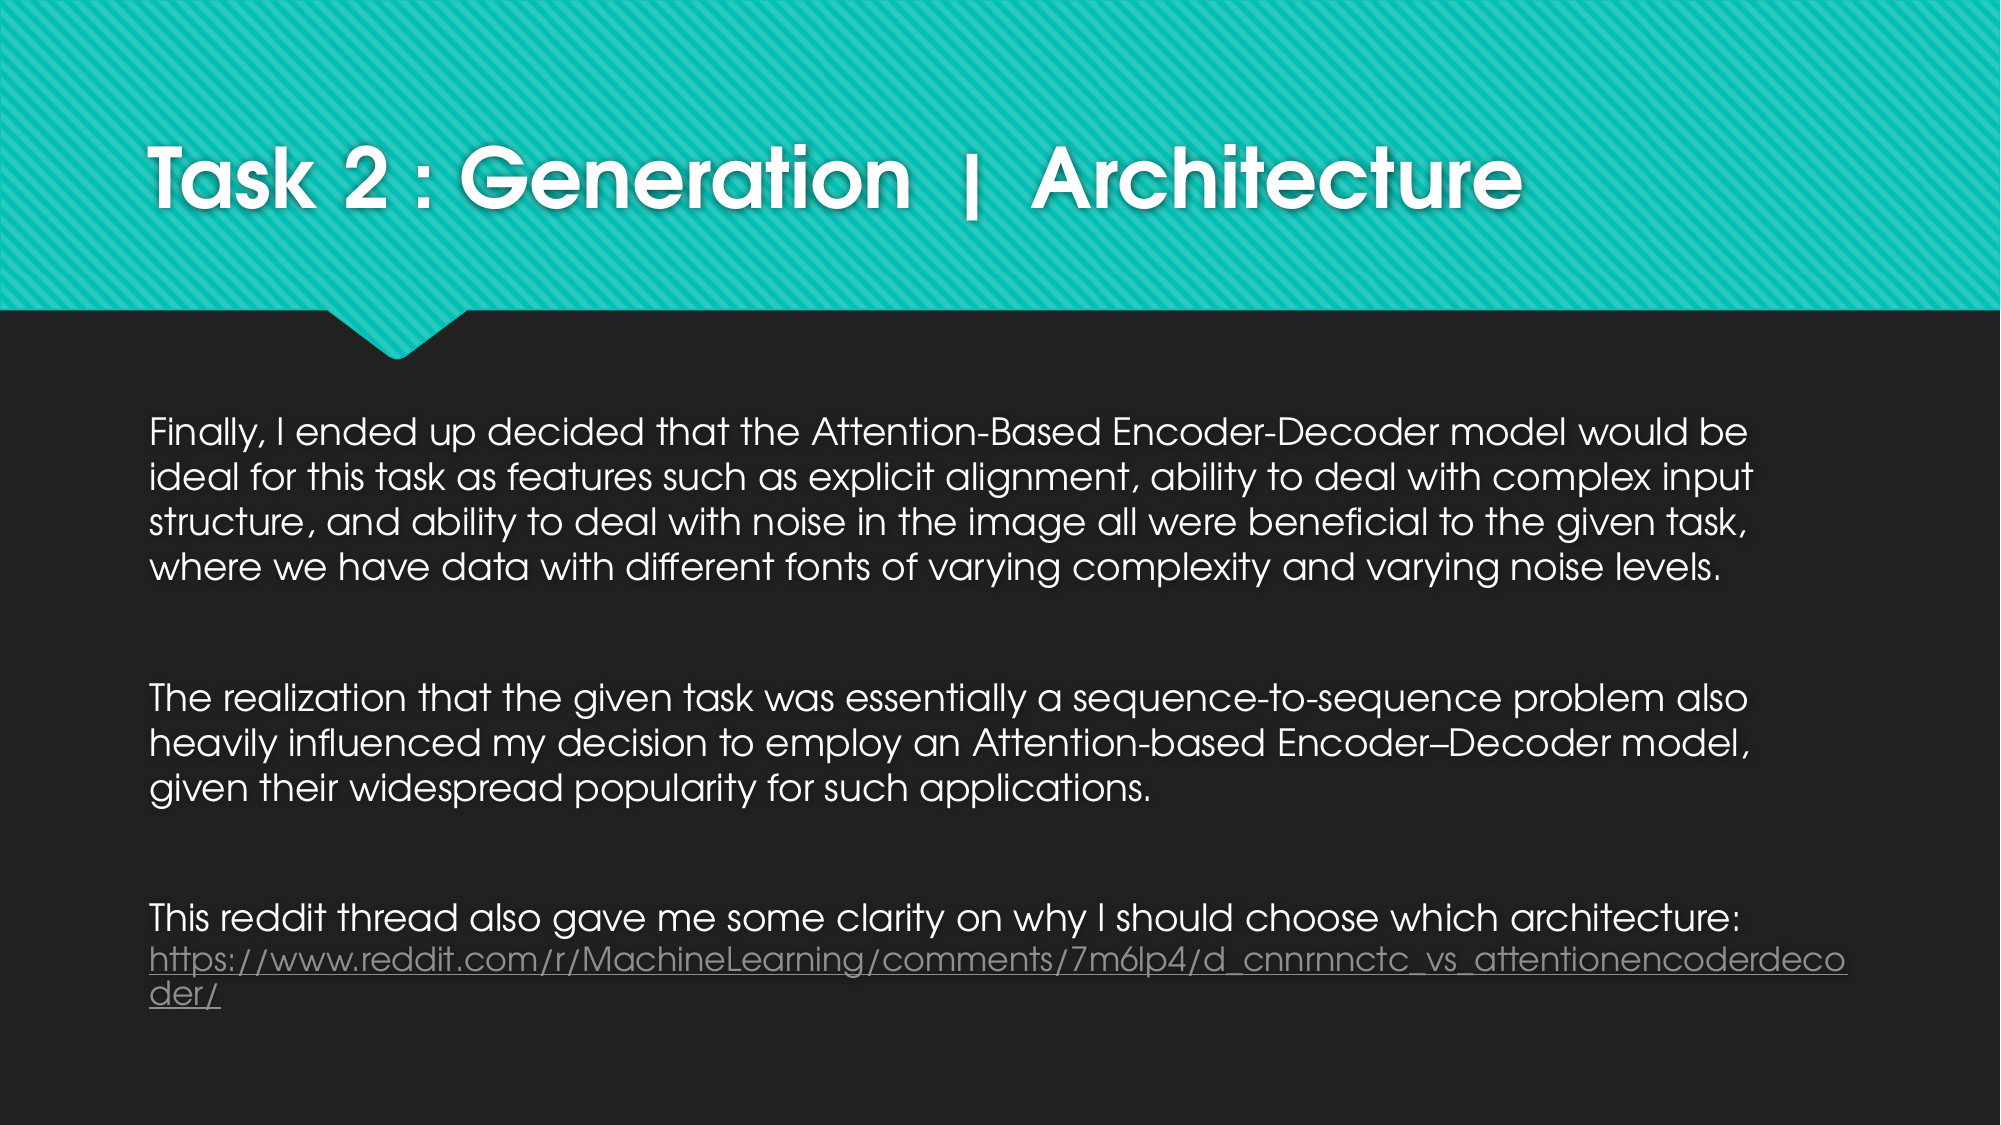

# Task 2 : Generation  |  Architecture
Finally, I ended up decided that the Attention-Based Encoder-Decoder model would be ideal for this task as features such as explicit alignment, ability to deal with complex input structure, and ability to deal with noise in the image all were beneficial to the given task, where we have data with different fonts of varying complexity and varying noise levels.

The realization that the given task was essentially a sequence-to-sequence problem also heavily influenced my decision to employ an Attention-based Encoder–Decoder model, given their widespread popularity for such applications.

This reddit thread also gave me some clarity on why I should choose which architecture: https://www.reddit.com/r/MachineLearning/comments/7m6lp4/d_cnnrnnctc_vs_attentionencoderdecoder/